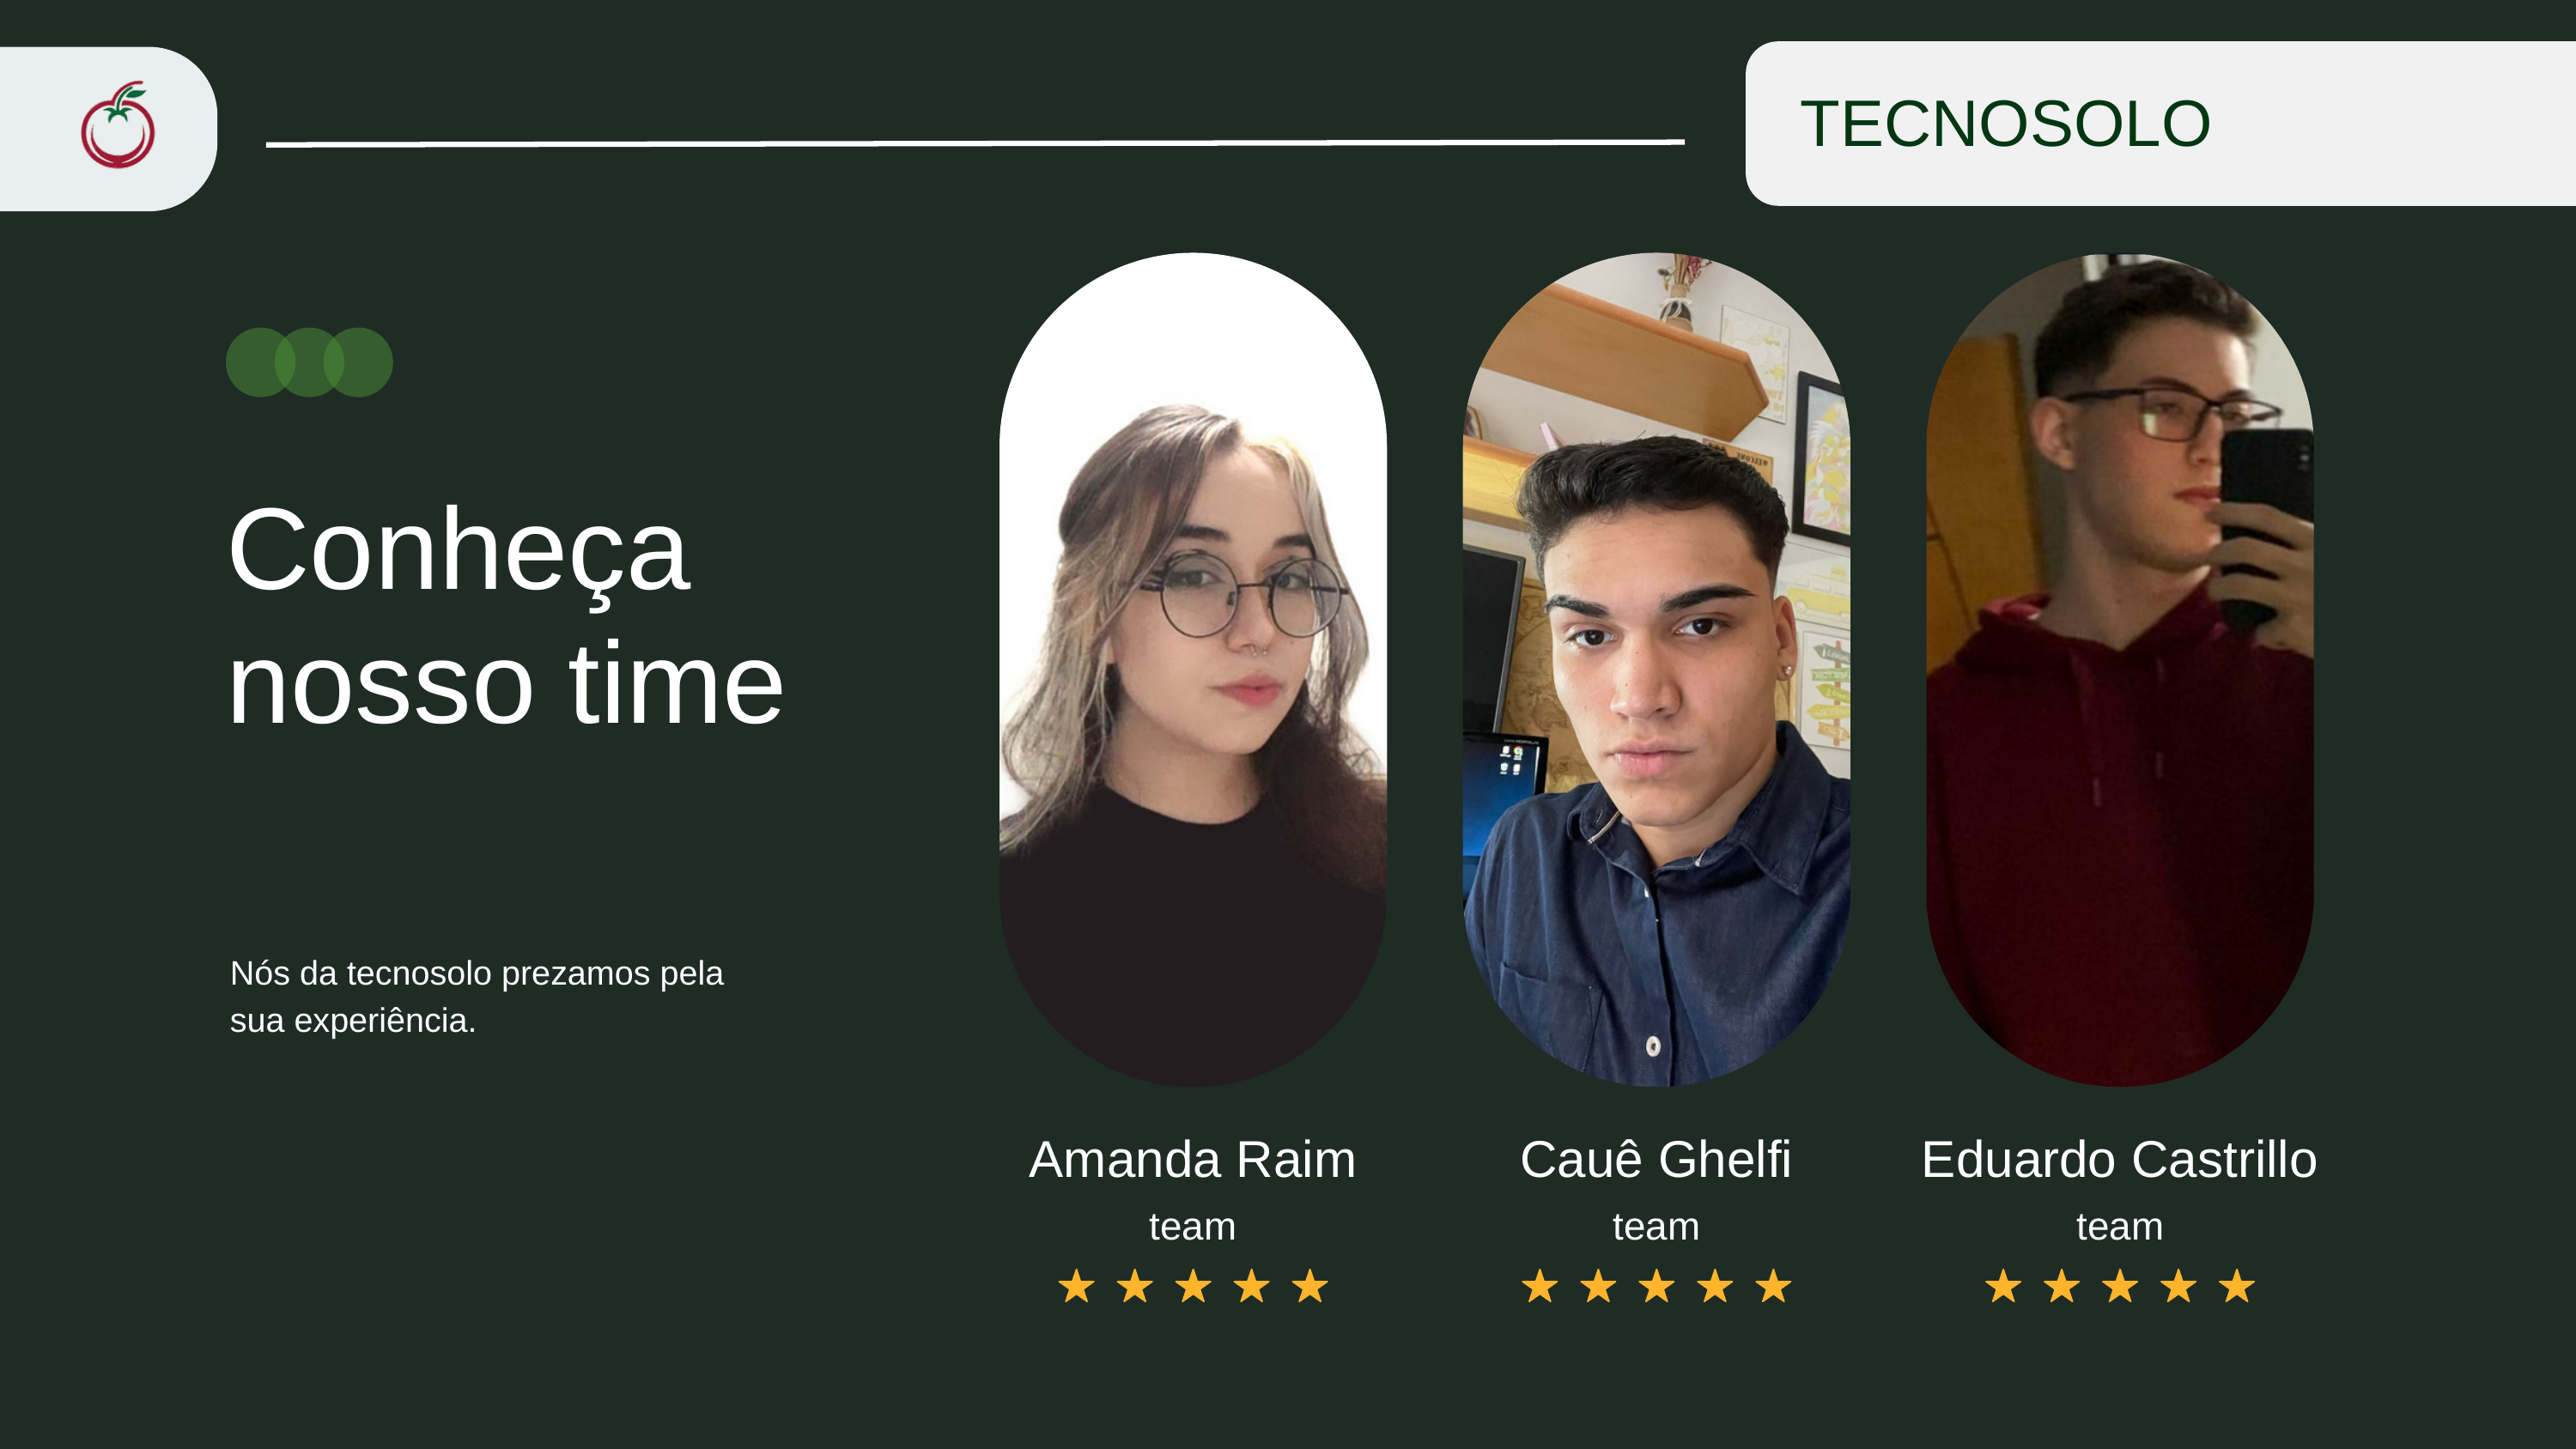

TECNOSOLO

Conheça nosso time
Nós da tecnosolo prezamos pela sua experiência.
Amanda Raim
Cauê Ghelfi
Eduardo Castrillo
team
team
team